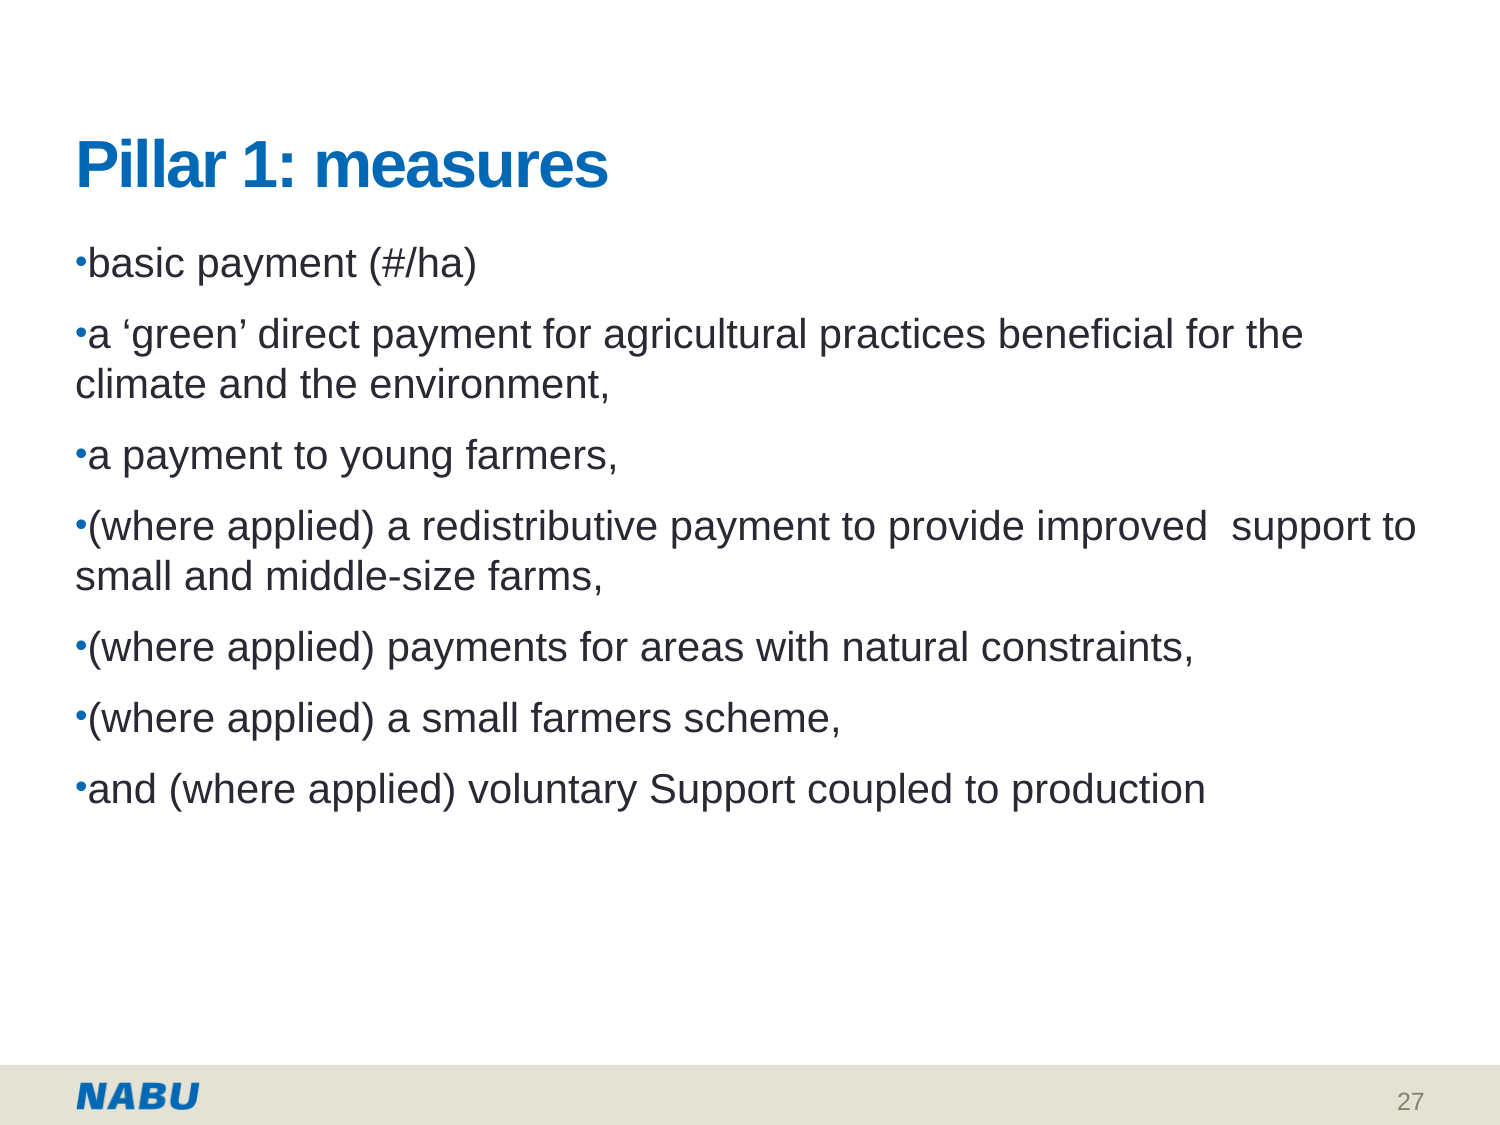

# Pillar 1: measures
basic payment (#/ha)
a ‘green’ direct payment for agricultural practices beneficial for the climate and the environment,
a payment to young farmers,
(where applied) a redistributive payment to provide improved  support to small and middle-size farms,
(where applied) payments for areas with natural constraints,
(where applied) a small farmers scheme,
and (where applied) voluntary Support coupled to production
27